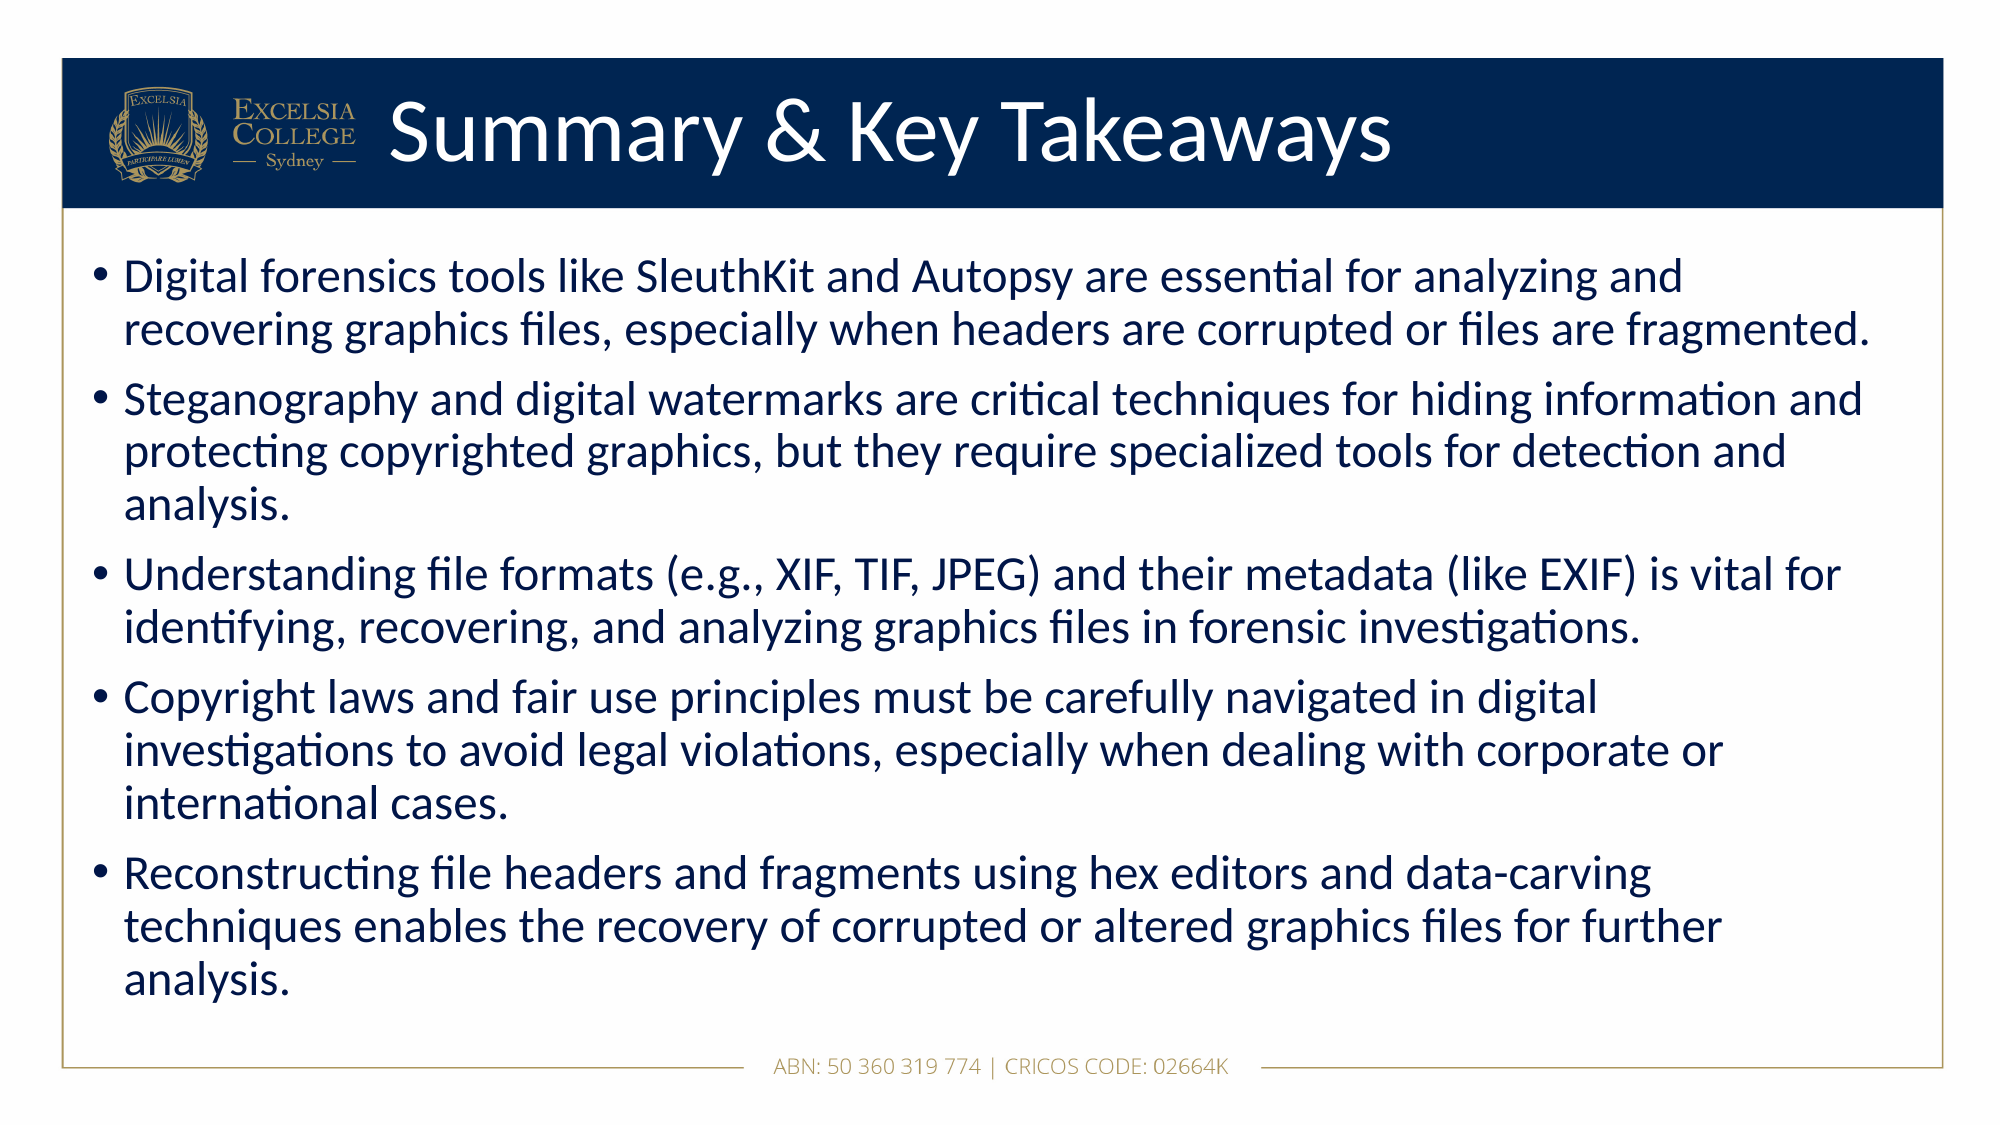

# Summary & Key Takeaways
Digital forensics tools like SleuthKit and Autopsy are essential for analyzing and recovering graphics files, especially when headers are corrupted or files are fragmented.
Steganography and digital watermarks are critical techniques for hiding information and protecting copyrighted graphics, but they require specialized tools for detection and analysis.
Understanding file formats (e.g., XIF, TIF, JPEG) and their metadata (like EXIF) is vital for identifying, recovering, and analyzing graphics files in forensic investigations.
Copyright laws and fair use principles must be carefully navigated in digital investigations to avoid legal violations, especially when dealing with corporate or international cases.
Reconstructing file headers and fragments using hex editors and data-carving techniques enables the recovery of corrupted or altered graphics files for further analysis.